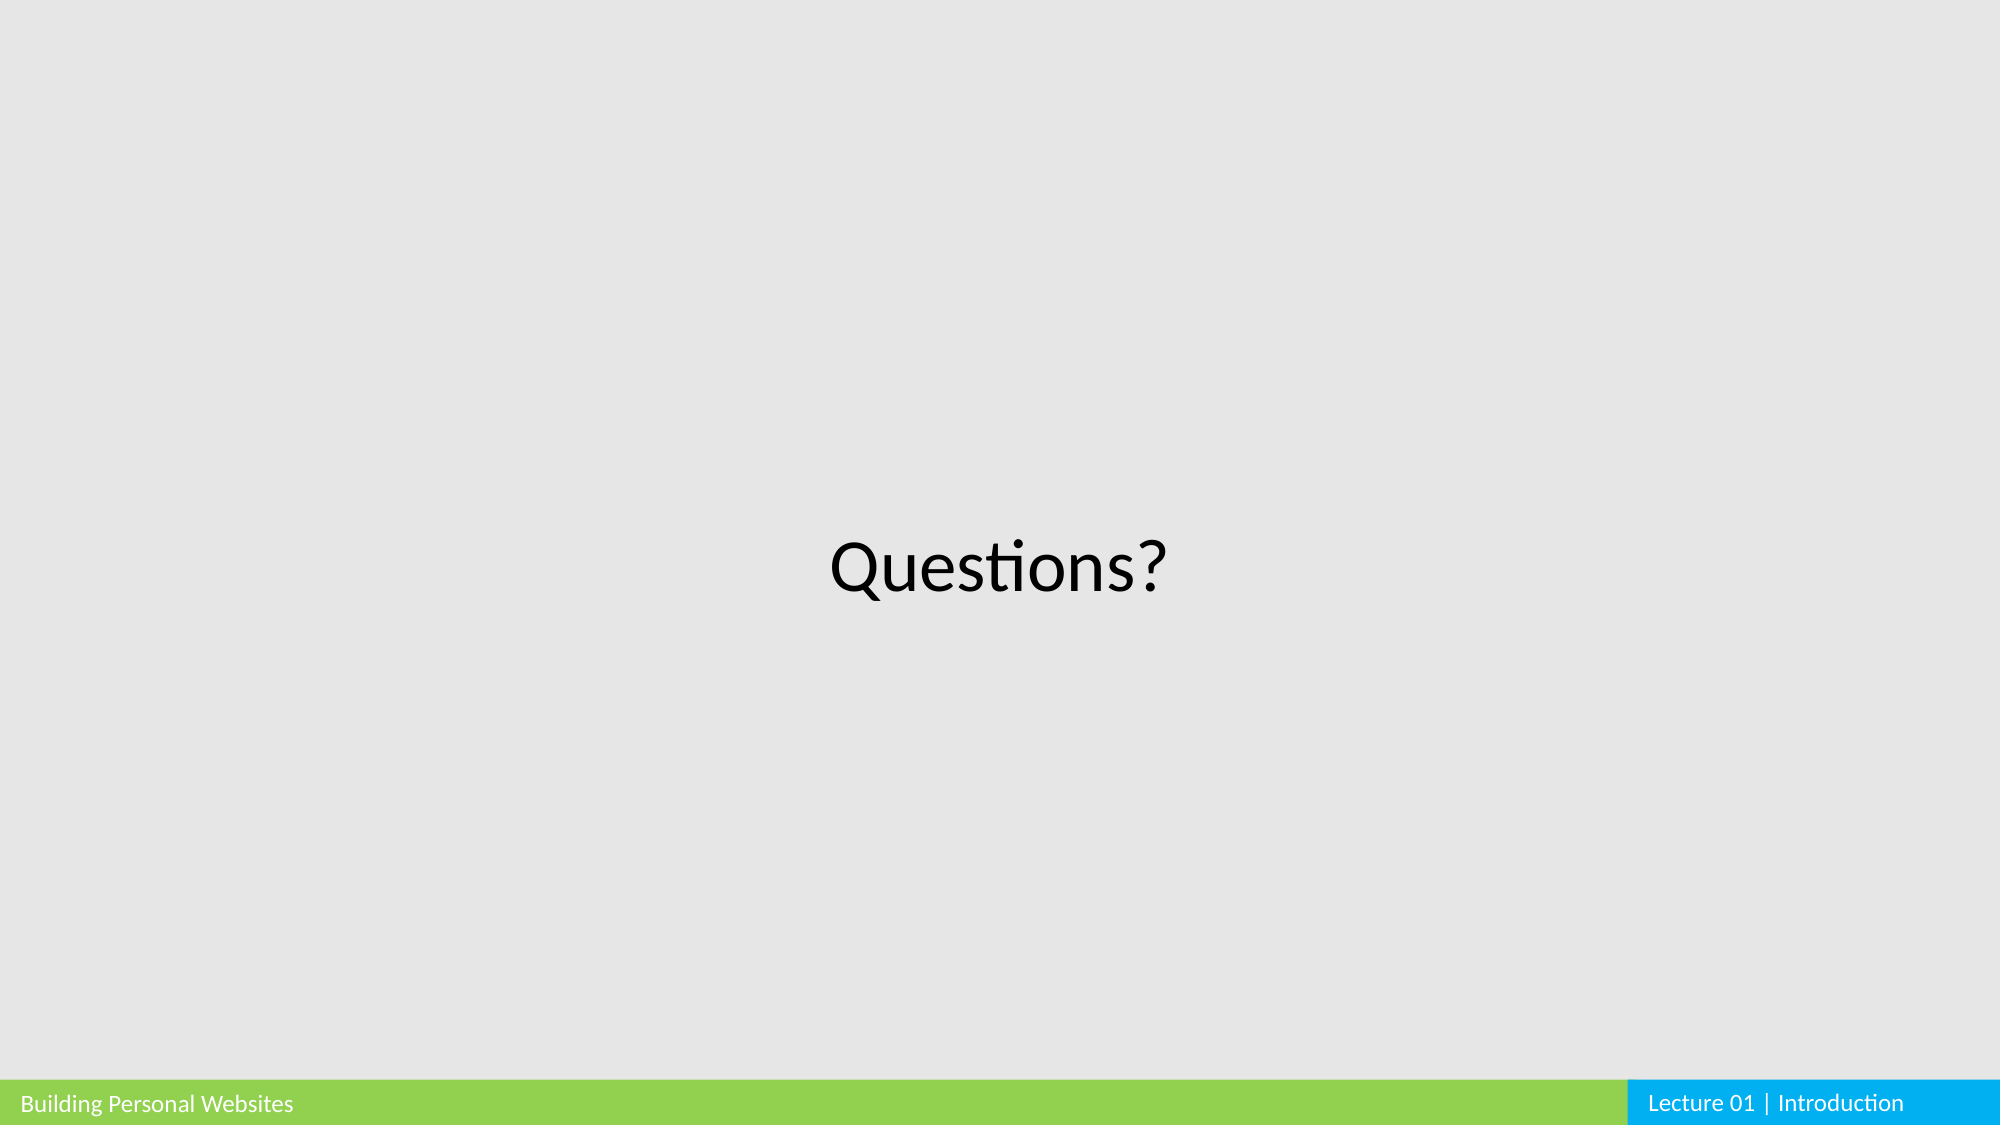

Questions?
Lecture 01 | Introduction

Building Personal Websites